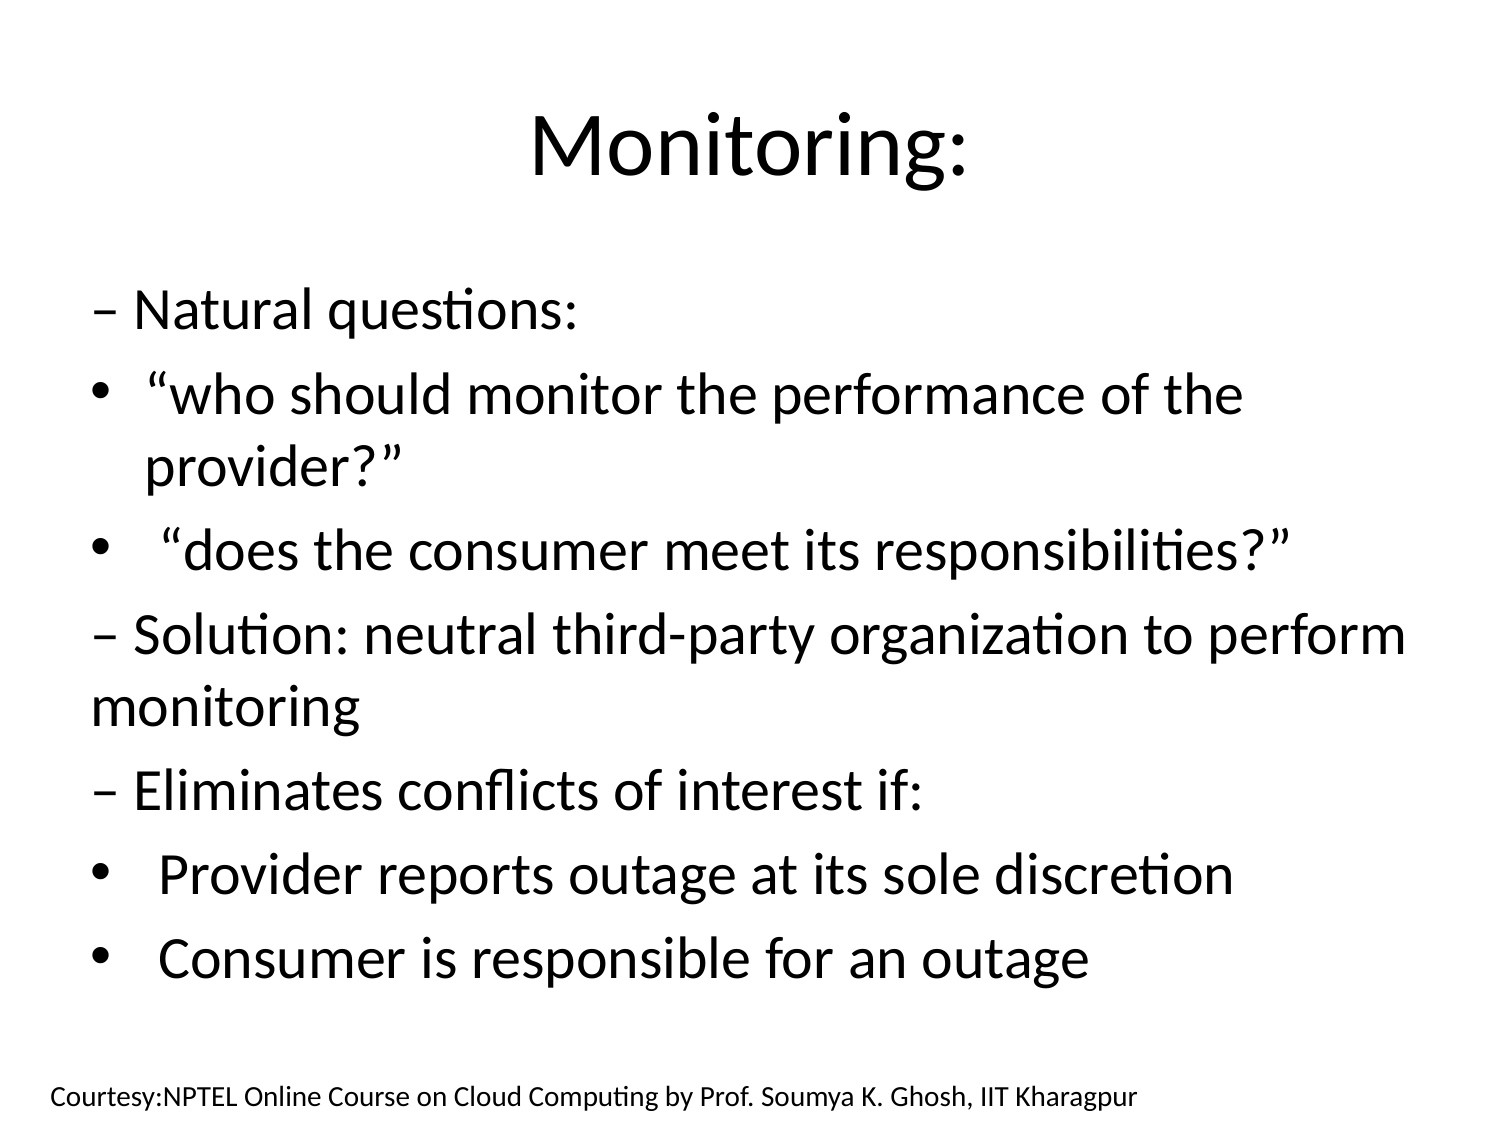

# Monitoring:
– Natural questions:
“who should monitor the performance of the provider?”
 “does the consumer meet its responsibilities?”
– Solution: neutral third-party organization to perform monitoring
– Eliminates conflicts of interest if:
 Provider reports outage at its sole discretion
 Consumer is responsible for an outage
Courtesy:NPTEL Online Course on Cloud Computing by Prof. Soumya K. Ghosh, IIT Kharagpur